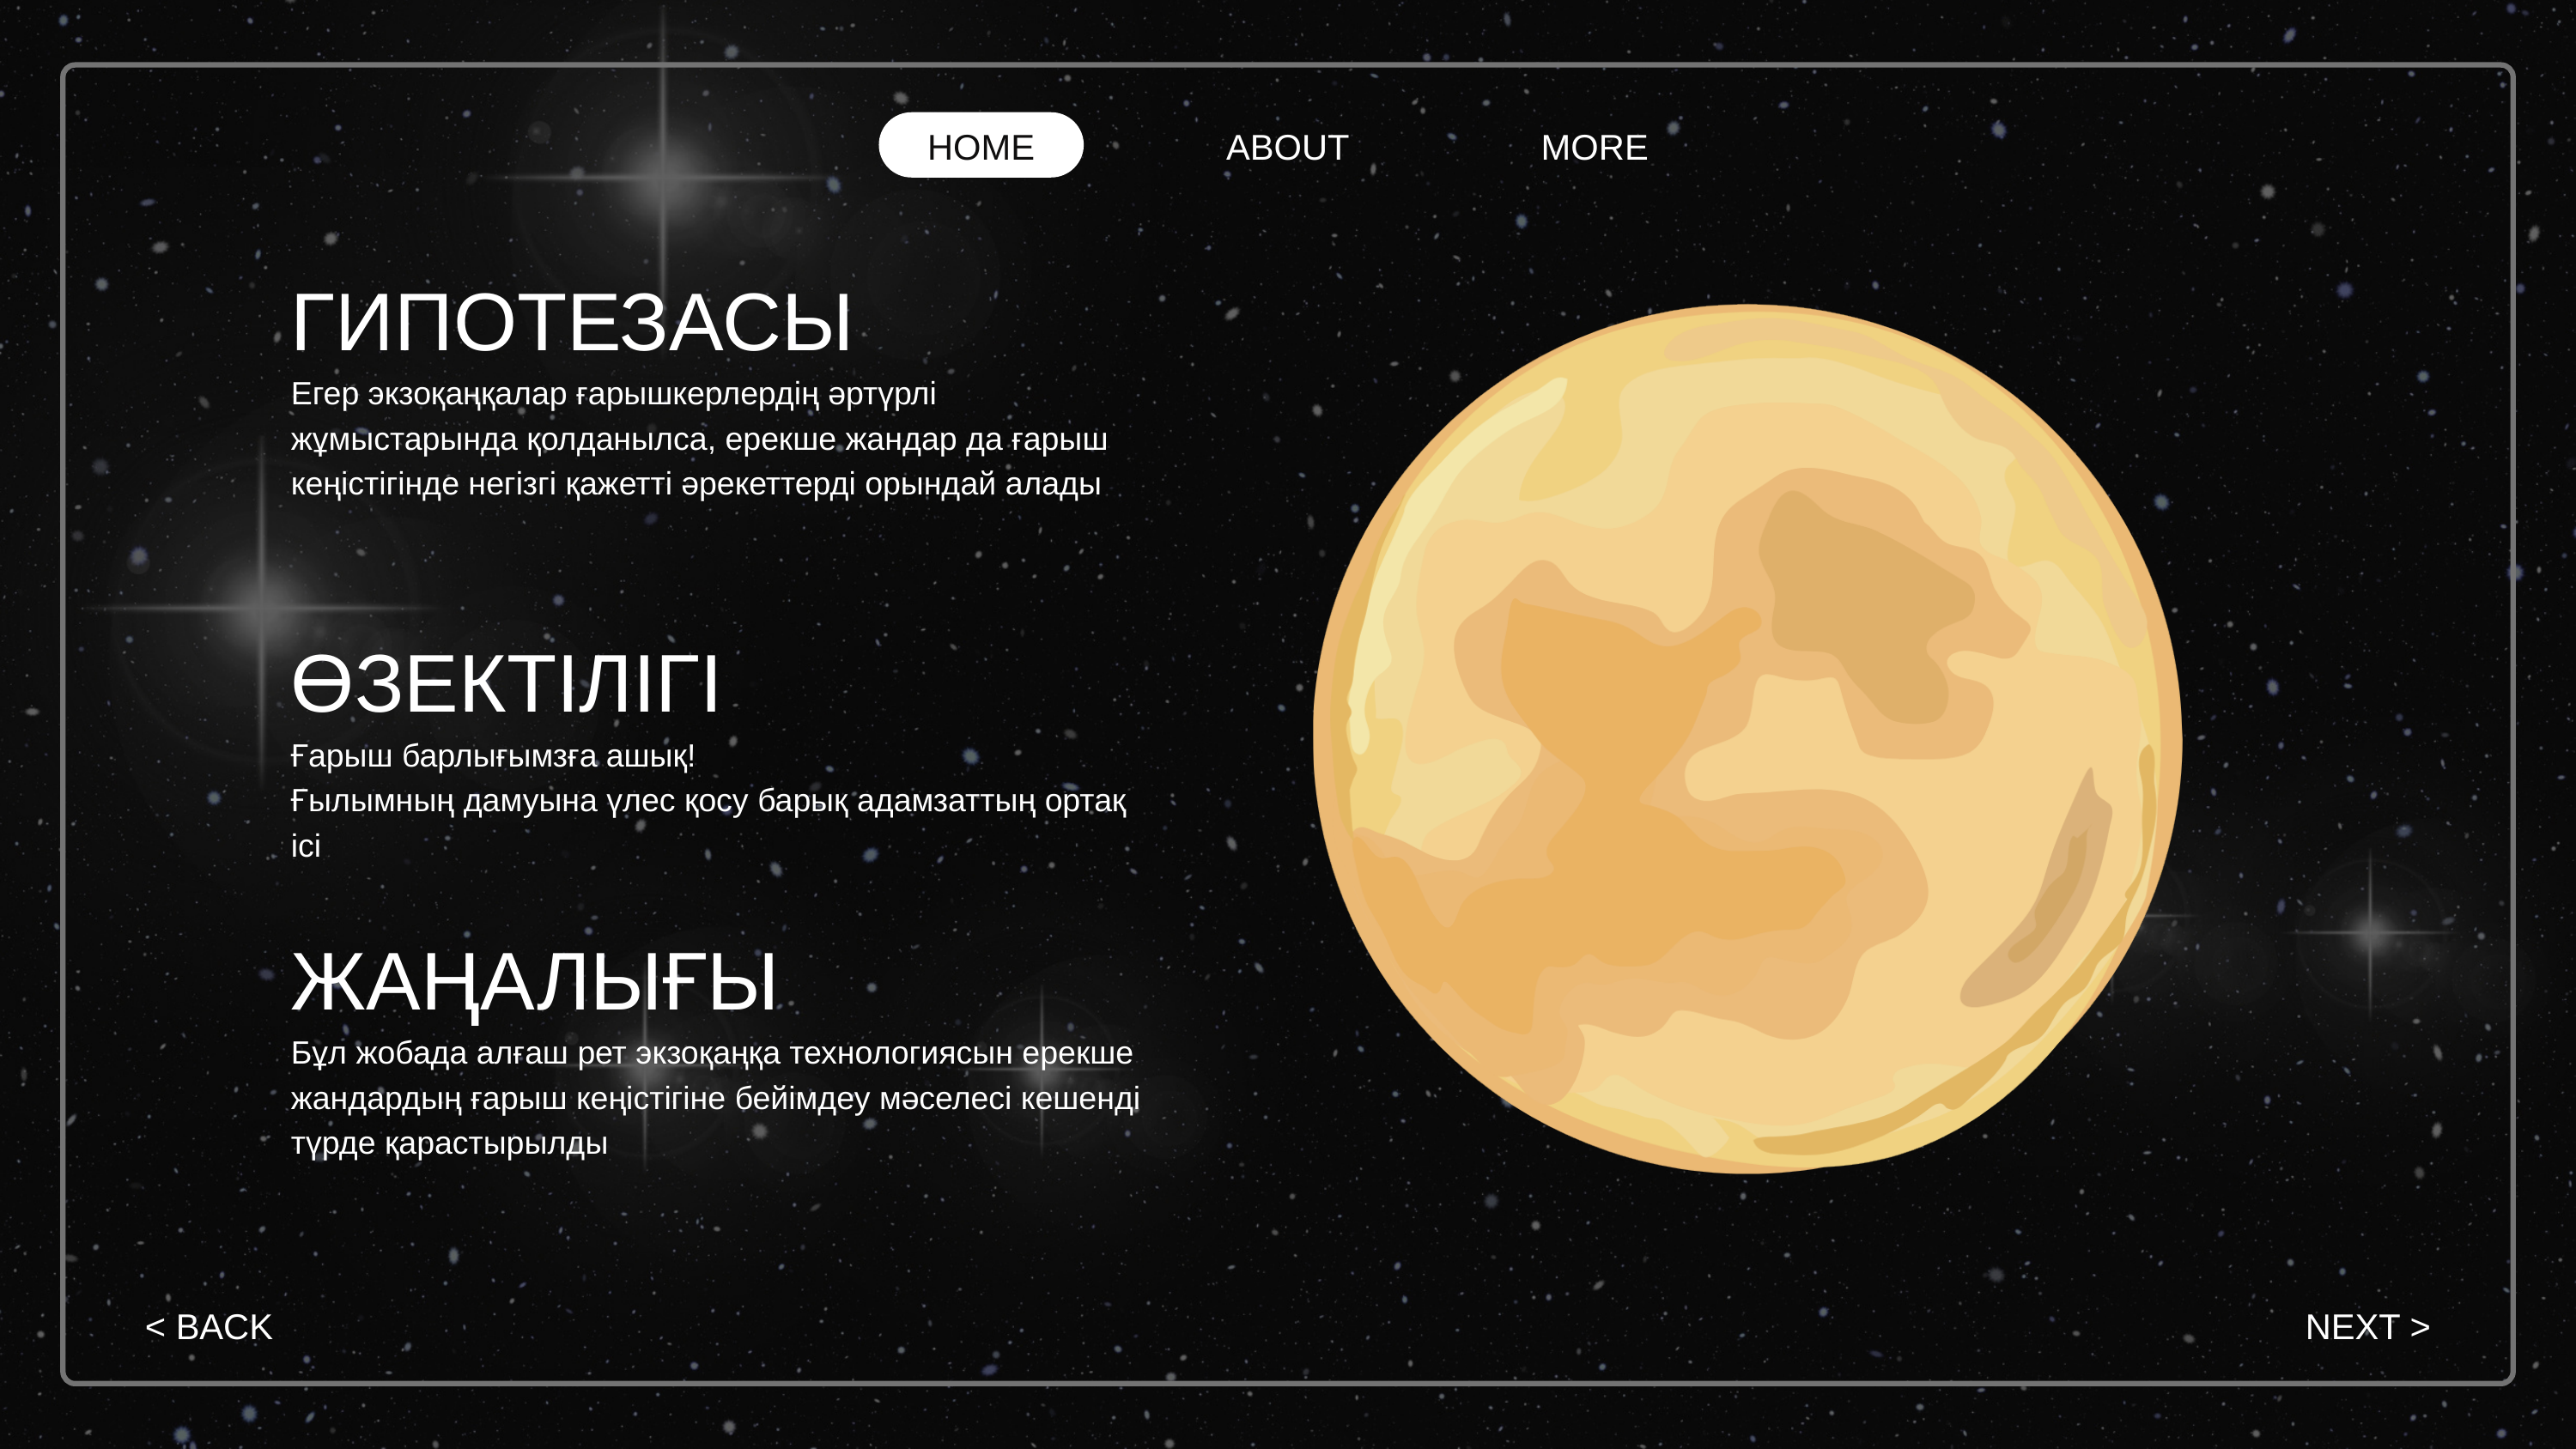

HOME
ABOUT
MORE
ГИПОТЕЗАСЫ

Егер экзоқаңқалар ғарышкерлердің әртүрлі жұмыстарында қолданылса, ерекше жандар да ғарыш кеңістігінде негізгі қажетті әрекеттерді орындай алады

ӨЗЕКТІЛІГІ
Ғарыш барлығымзға ашық!
Ғылымның дамуына үлес қосу барық адамзаттың ортақ ісі

ЖАҢАЛЫҒЫ
Бұл жобада алғаш рет экзоқаңқа технологиясын ерекше жандардың ғарыш кеңістігіне бейімдеу мәселесі кешенді түрде қарастырылды

< BACK
NEXT >